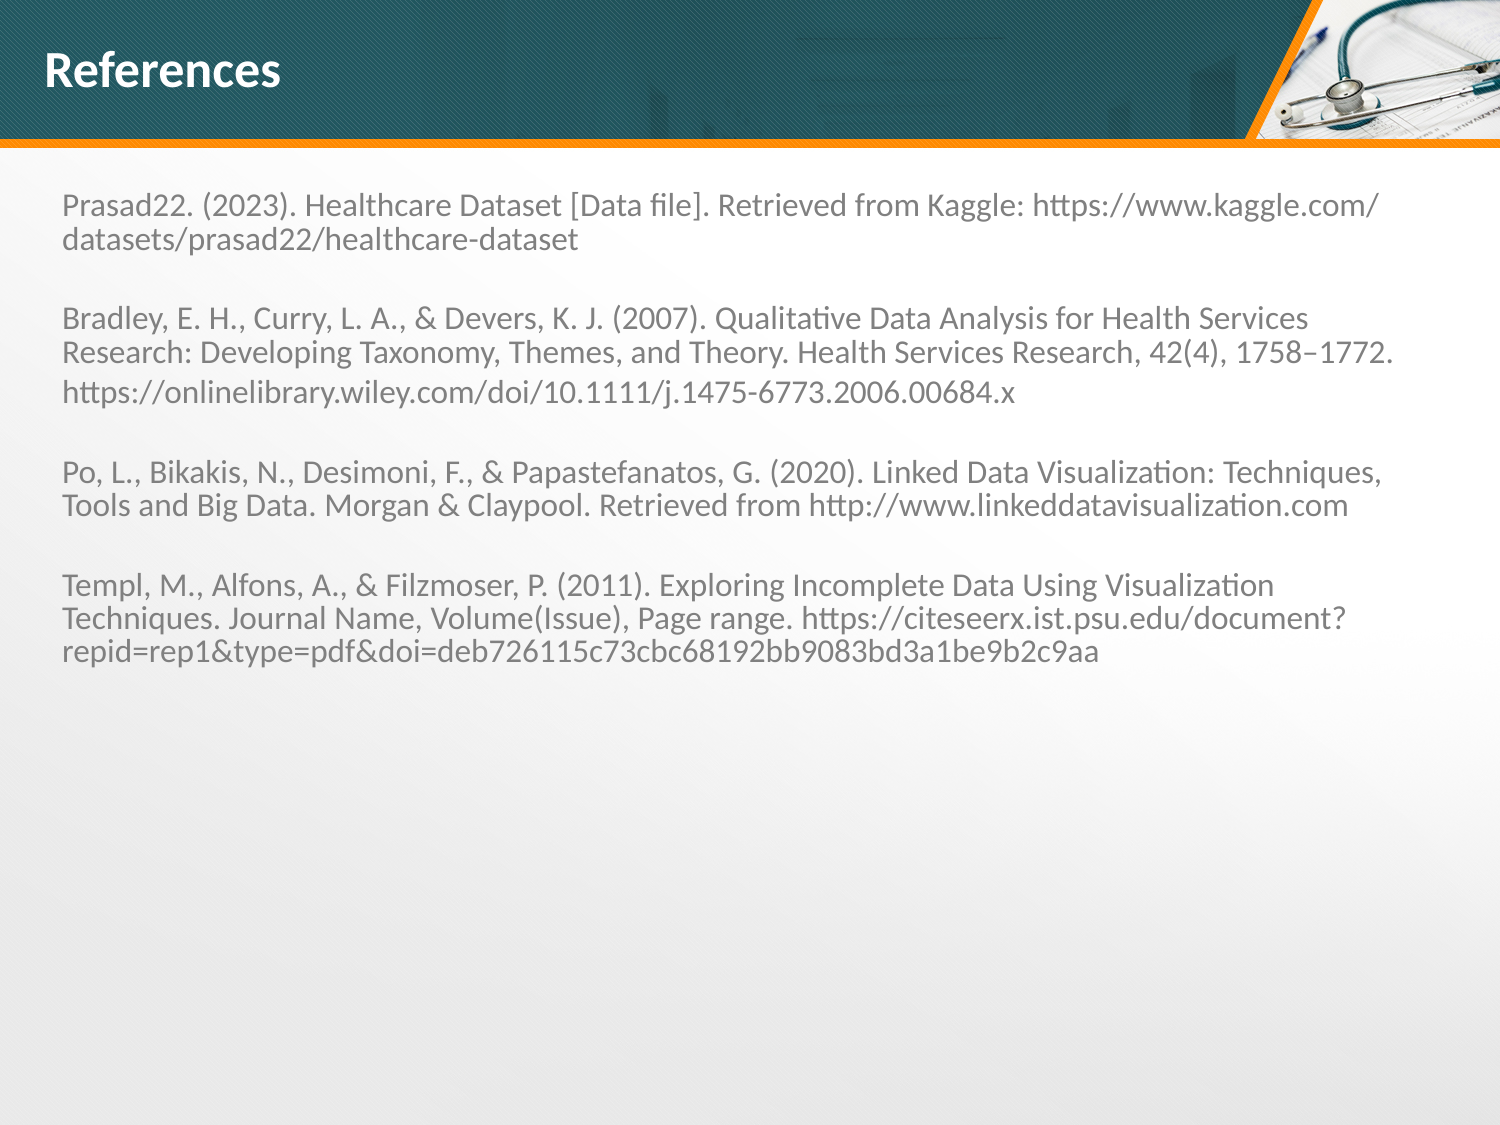

# References
Prasad22. (2023). Healthcare Dataset [Data file]. Retrieved from Kaggle: https://www.kaggle.com/datasets/prasad22/healthcare-dataset

Bradley, E. H., Curry, L. A., & Devers, K. J. (2007). Qualitative Data Analysis for Health Services Research: Developing Taxonomy, Themes, and Theory. Health Services Research, 42(4), 1758–1772.
https://onlinelibrary.wiley.com/doi/10.1111/j.1475-6773.2006.00684.x

Po, L., Bikakis, N., Desimoni, F., & Papastefanatos, G. (2020). Linked Data Visualization: Techniques, Tools and Big Data. Morgan & Claypool. Retrieved from http://www.linkeddatavisualization.com

Templ, M., Alfons, A., & Filzmoser, P. (2011). Exploring Incomplete Data Using Visualization Techniques. Journal Name, Volume(Issue), Page range. https://citeseerx.ist.psu.edu/document?repid=rep1&type=pdf&doi=deb726115c73cbc68192bb9083bd3a1be9b2c9aa